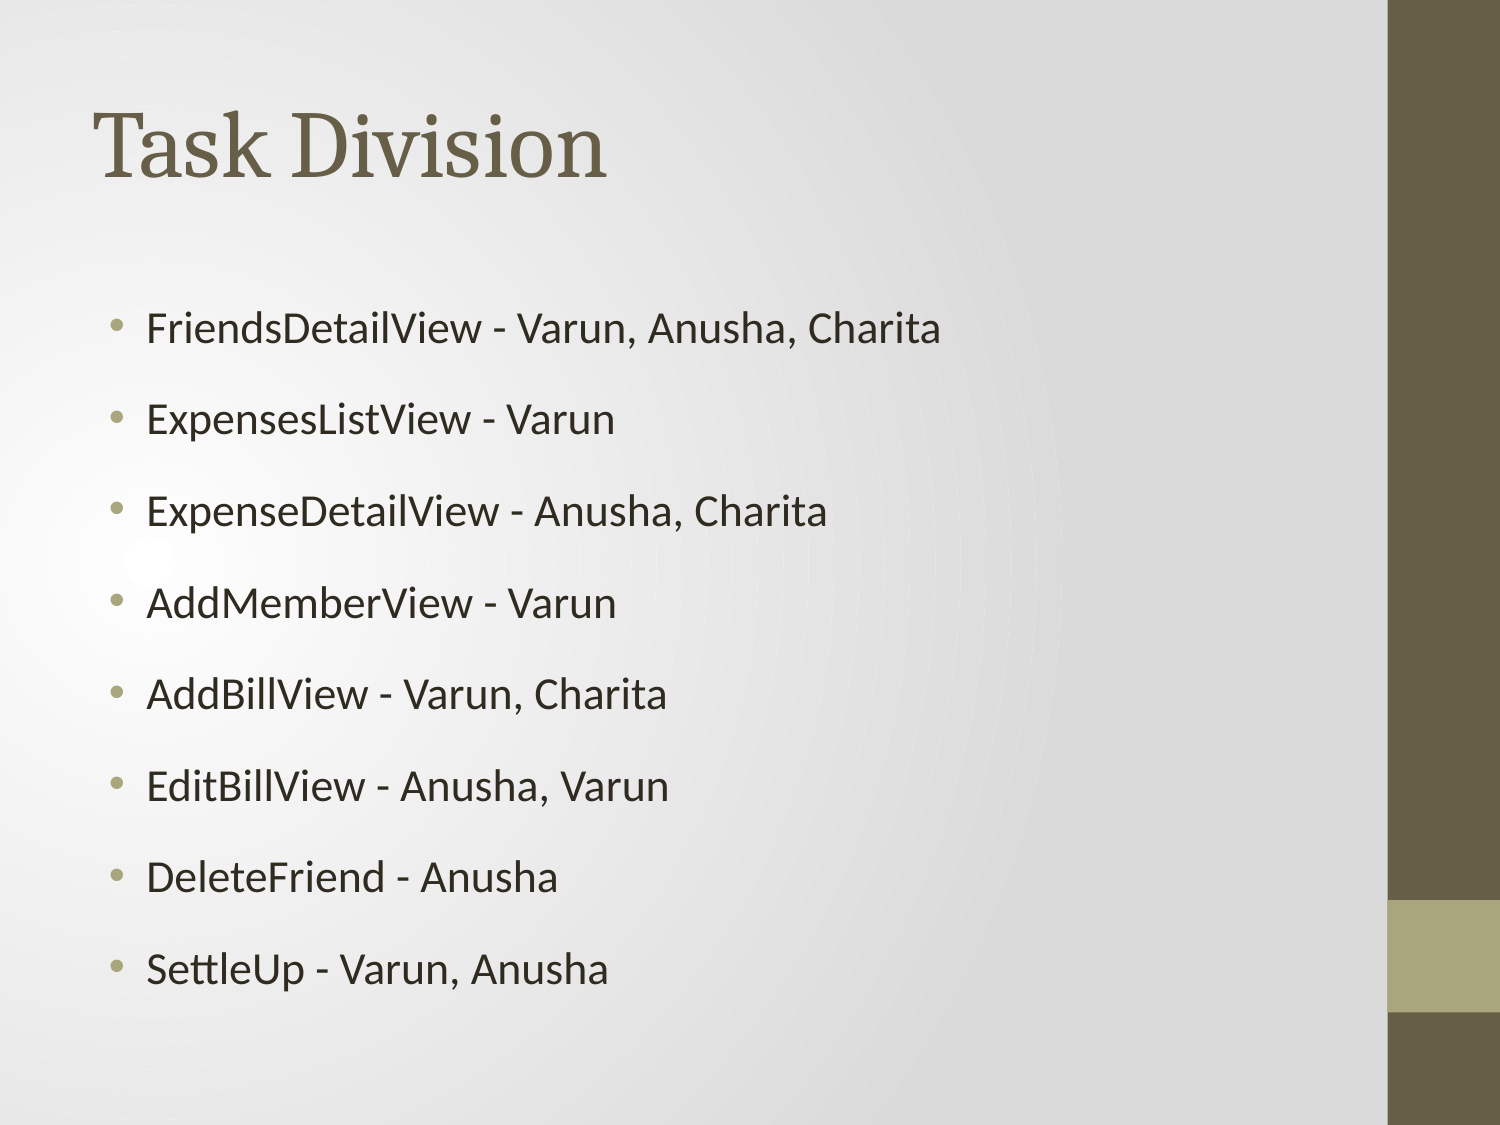

# Task Division
FriendsDetailView - Varun, Anusha, Charita
ExpensesListView - Varun
ExpenseDetailView - Anusha, Charita
AddMemberView - Varun
AddBillView - Varun, Charita
EditBillView - Anusha, Varun
DeleteFriend - Anusha
SettleUp - Varun, Anusha